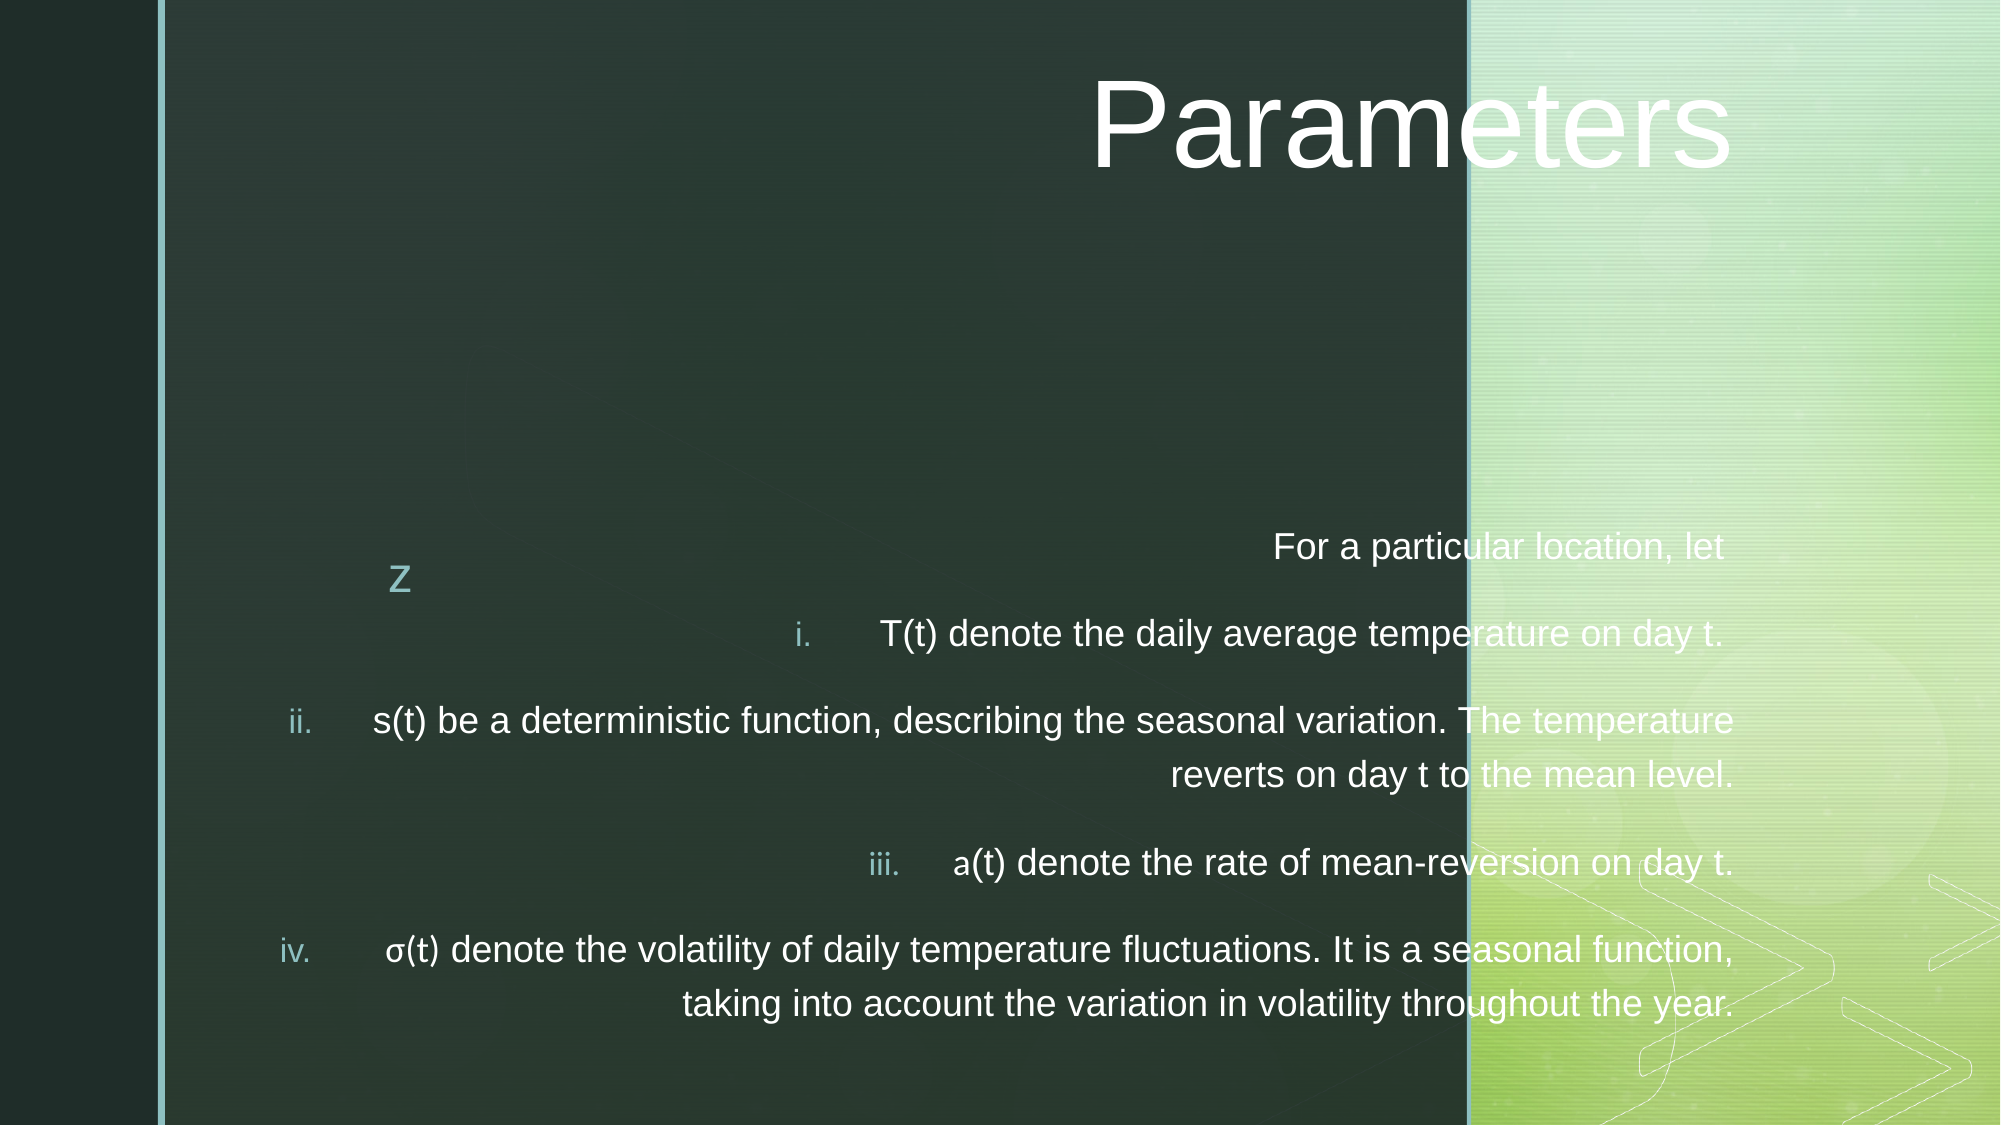

# Parameters

For a particular location, let
T(t) denote the daily average temperature on day t.
s(t) be a deterministic function, describing the seasonal variation. The temperature reverts on day t to the mean level.
a(t) denote the rate of mean-reversion on day t.
  σ(t) denote the volatility of daily temperature fluctuations. It is a seasonal function, taking into account the variation in volatility throughout the year.